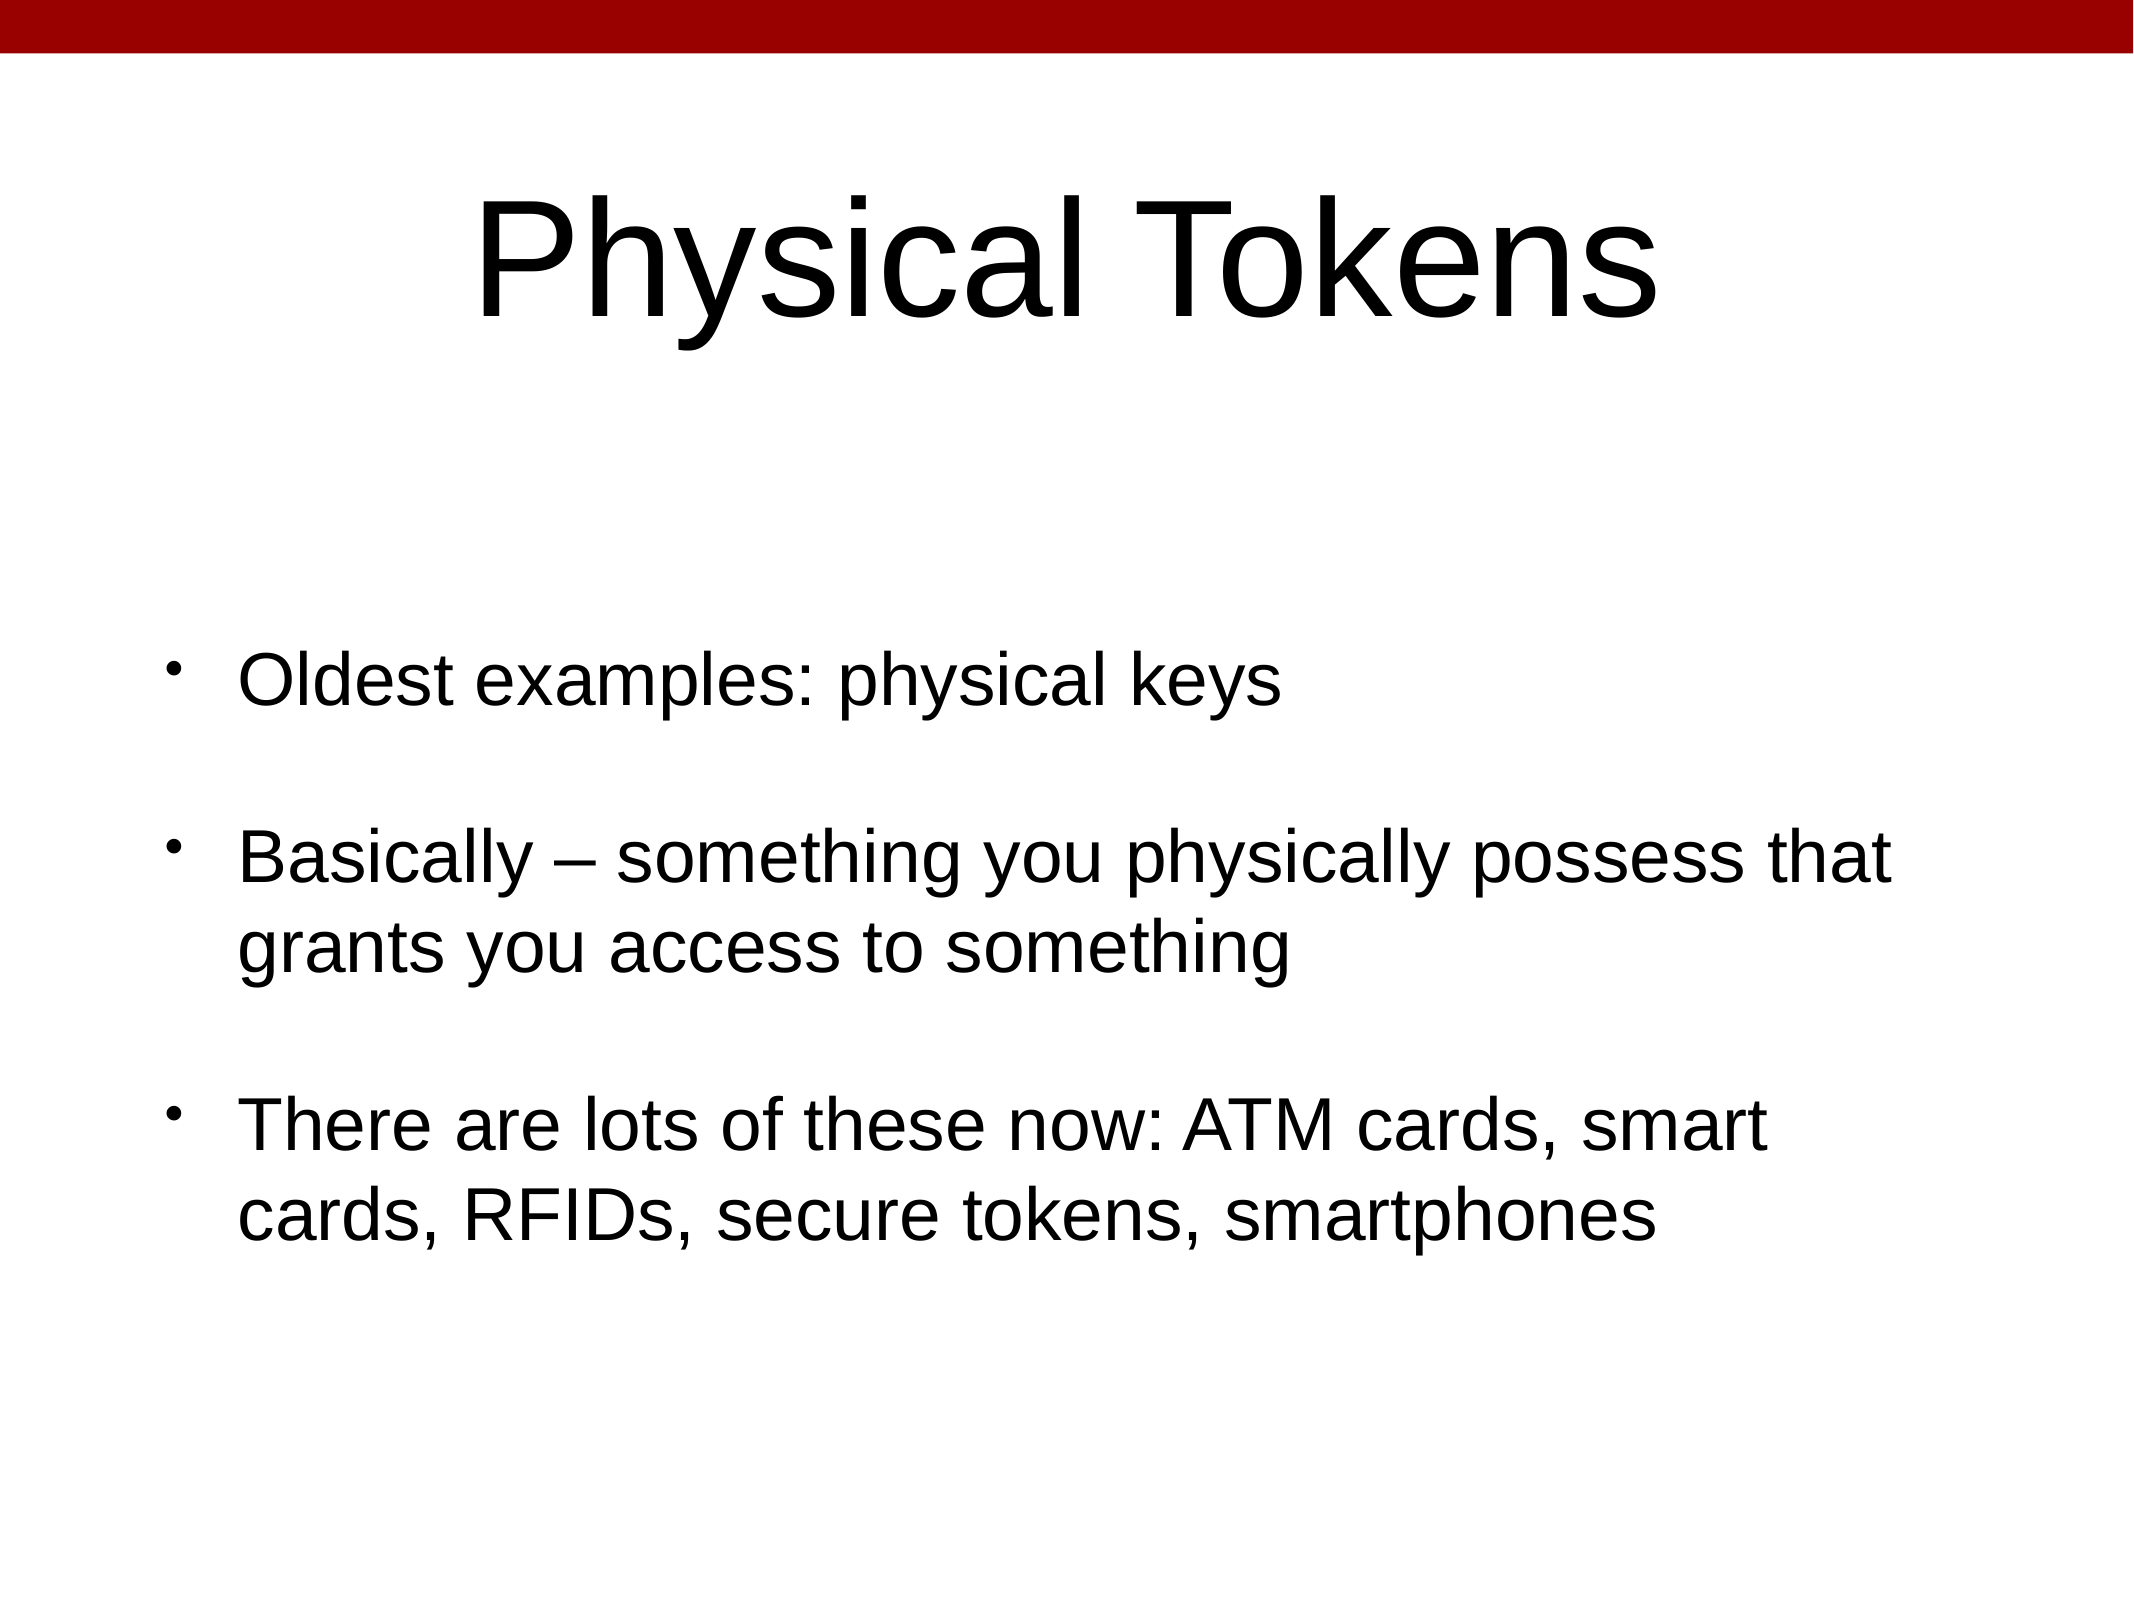

# Physical Tokens
Oldest examples: physical keys
Basically – something you physically possess that grants you access to something
There are lots of these now: ATM cards, smart cards, RFIDs, secure tokens, smartphones